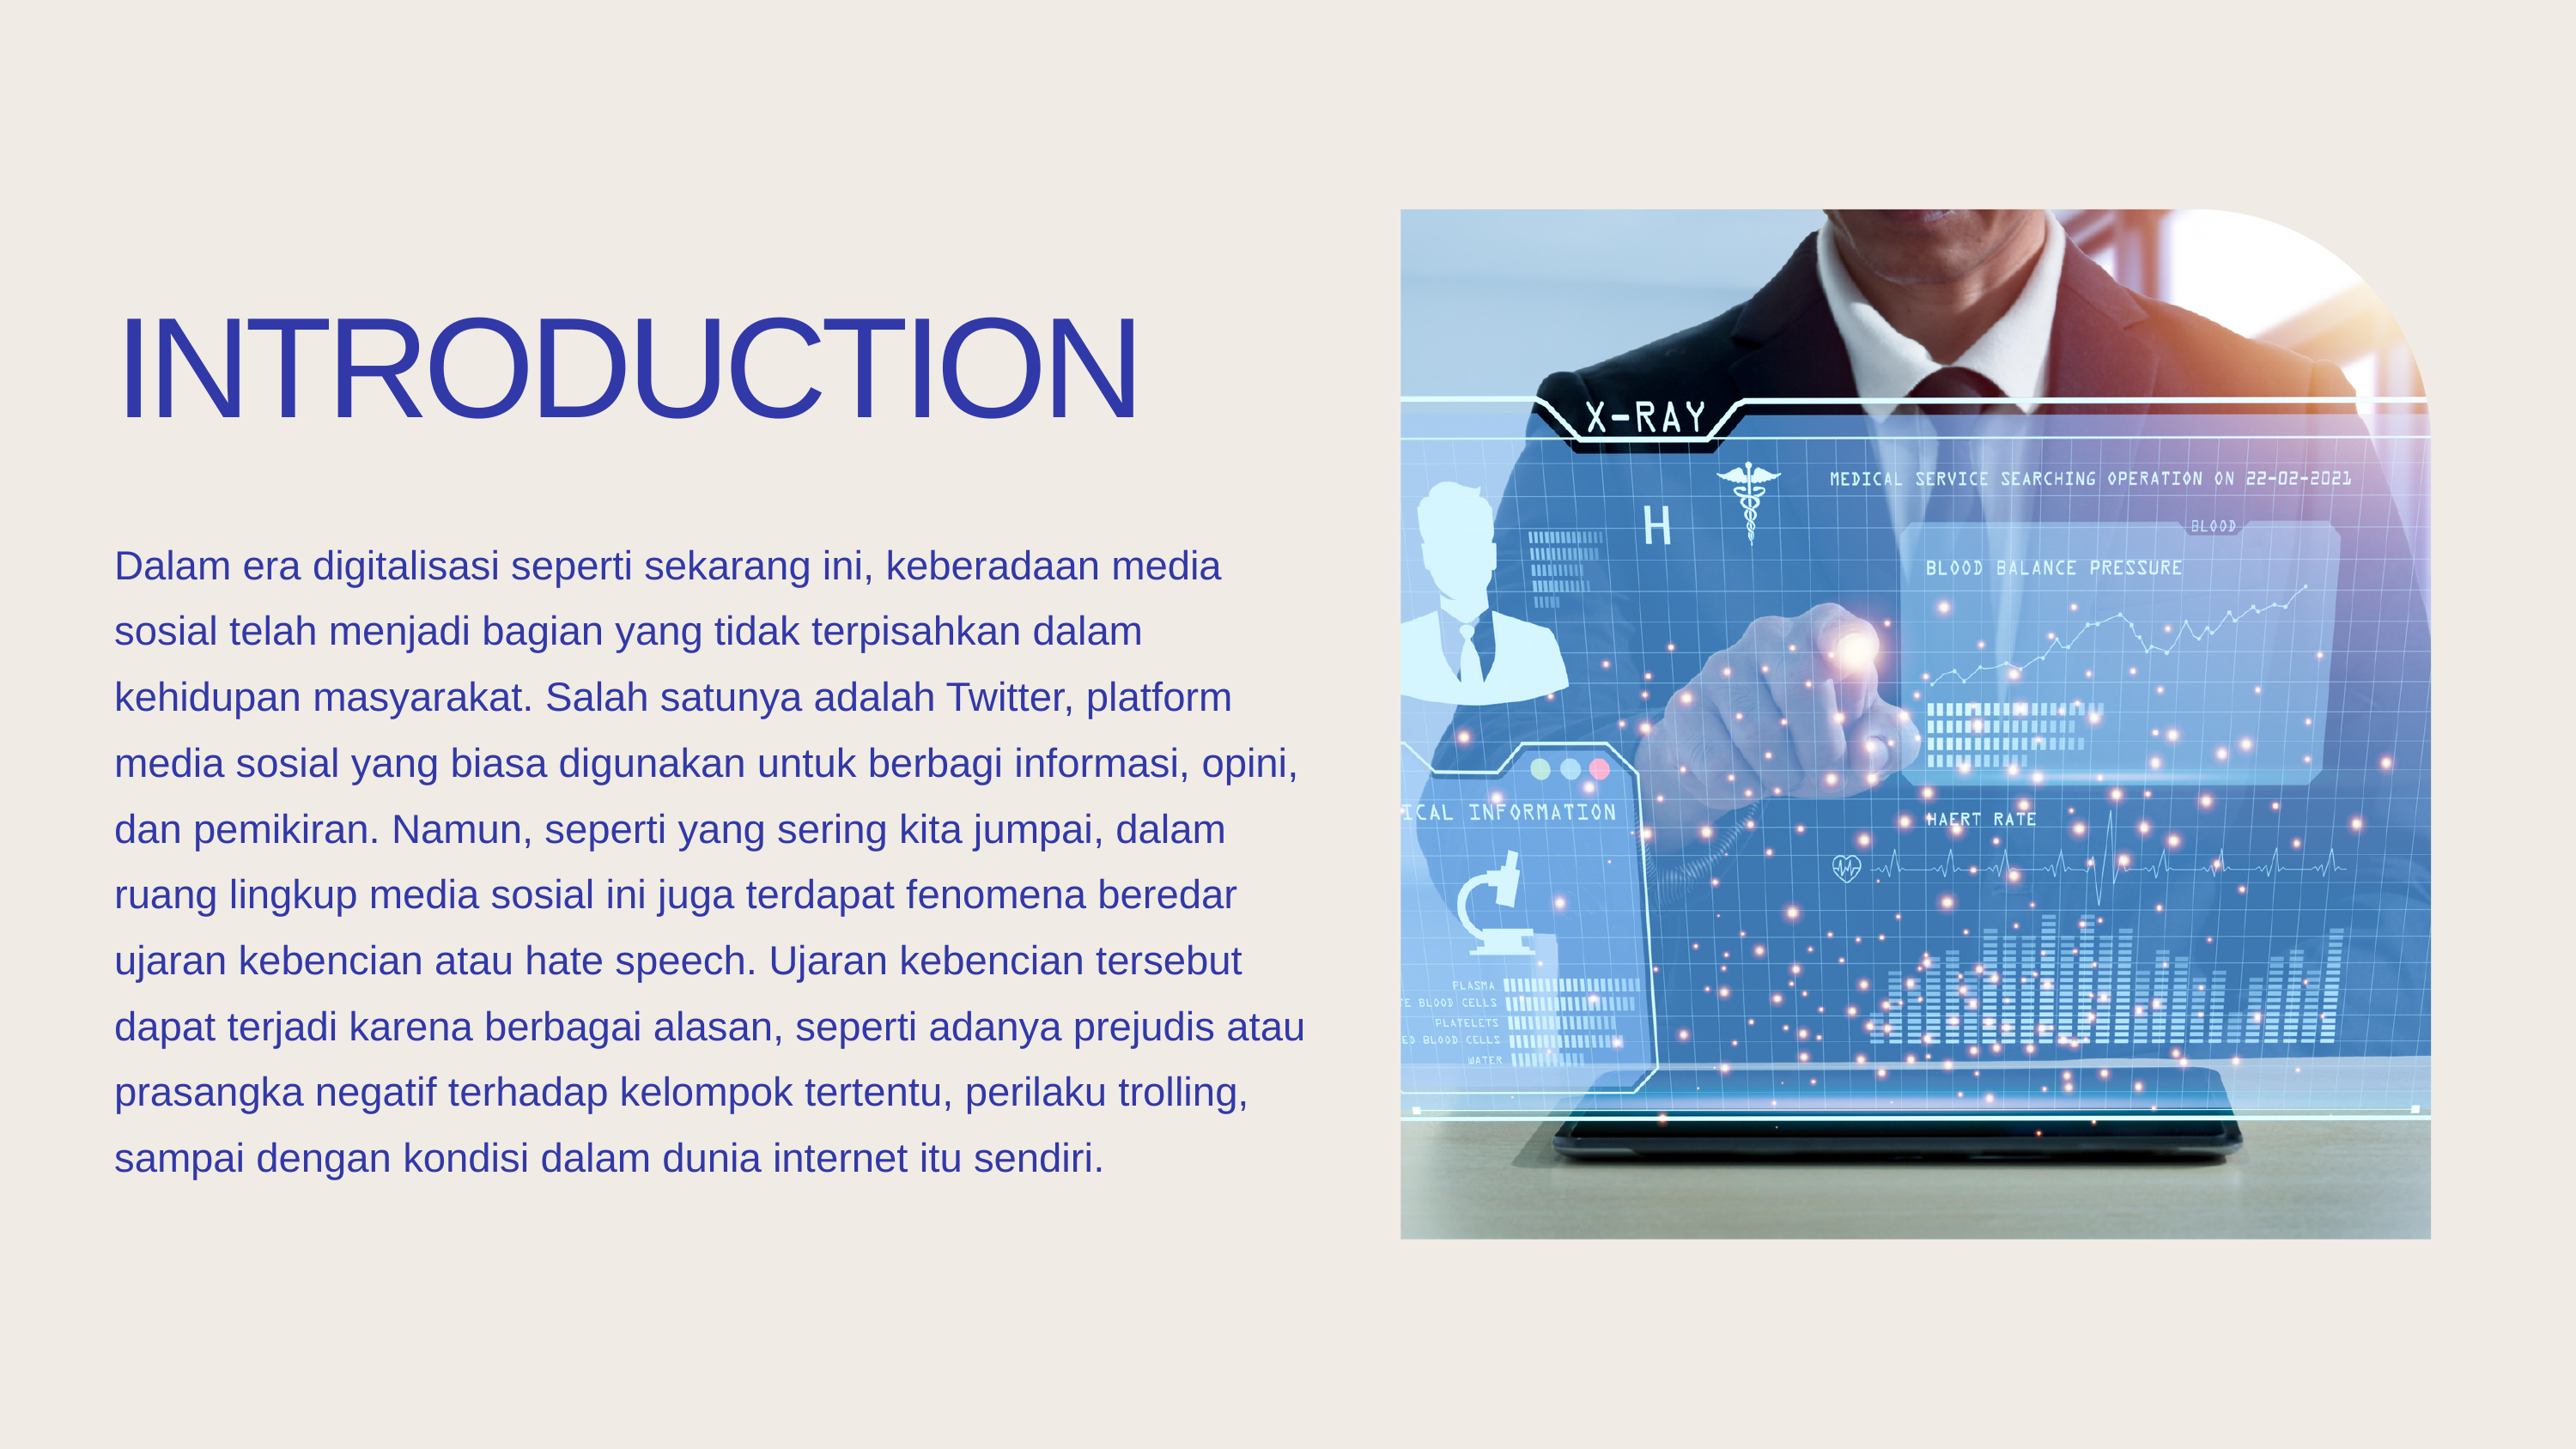

INTRODUCTION
Dalam era digitalisasi seperti sekarang ini, keberadaan media sosial telah menjadi bagian yang tidak terpisahkan dalam kehidupan masyarakat. Salah satunya adalah Twitter, platform media sosial yang biasa digunakan untuk berbagi informasi, opini, dan pemikiran. Namun, seperti yang sering kita jumpai, dalam ruang lingkup media sosial ini juga terdapat fenomena beredar ujaran kebencian atau hate speech. Ujaran kebencian tersebut dapat terjadi karena berbagai alasan, seperti adanya prejudis atau prasangka negatif terhadap kelompok tertentu, perilaku trolling, sampai dengan kondisi dalam dunia internet itu sendiri.